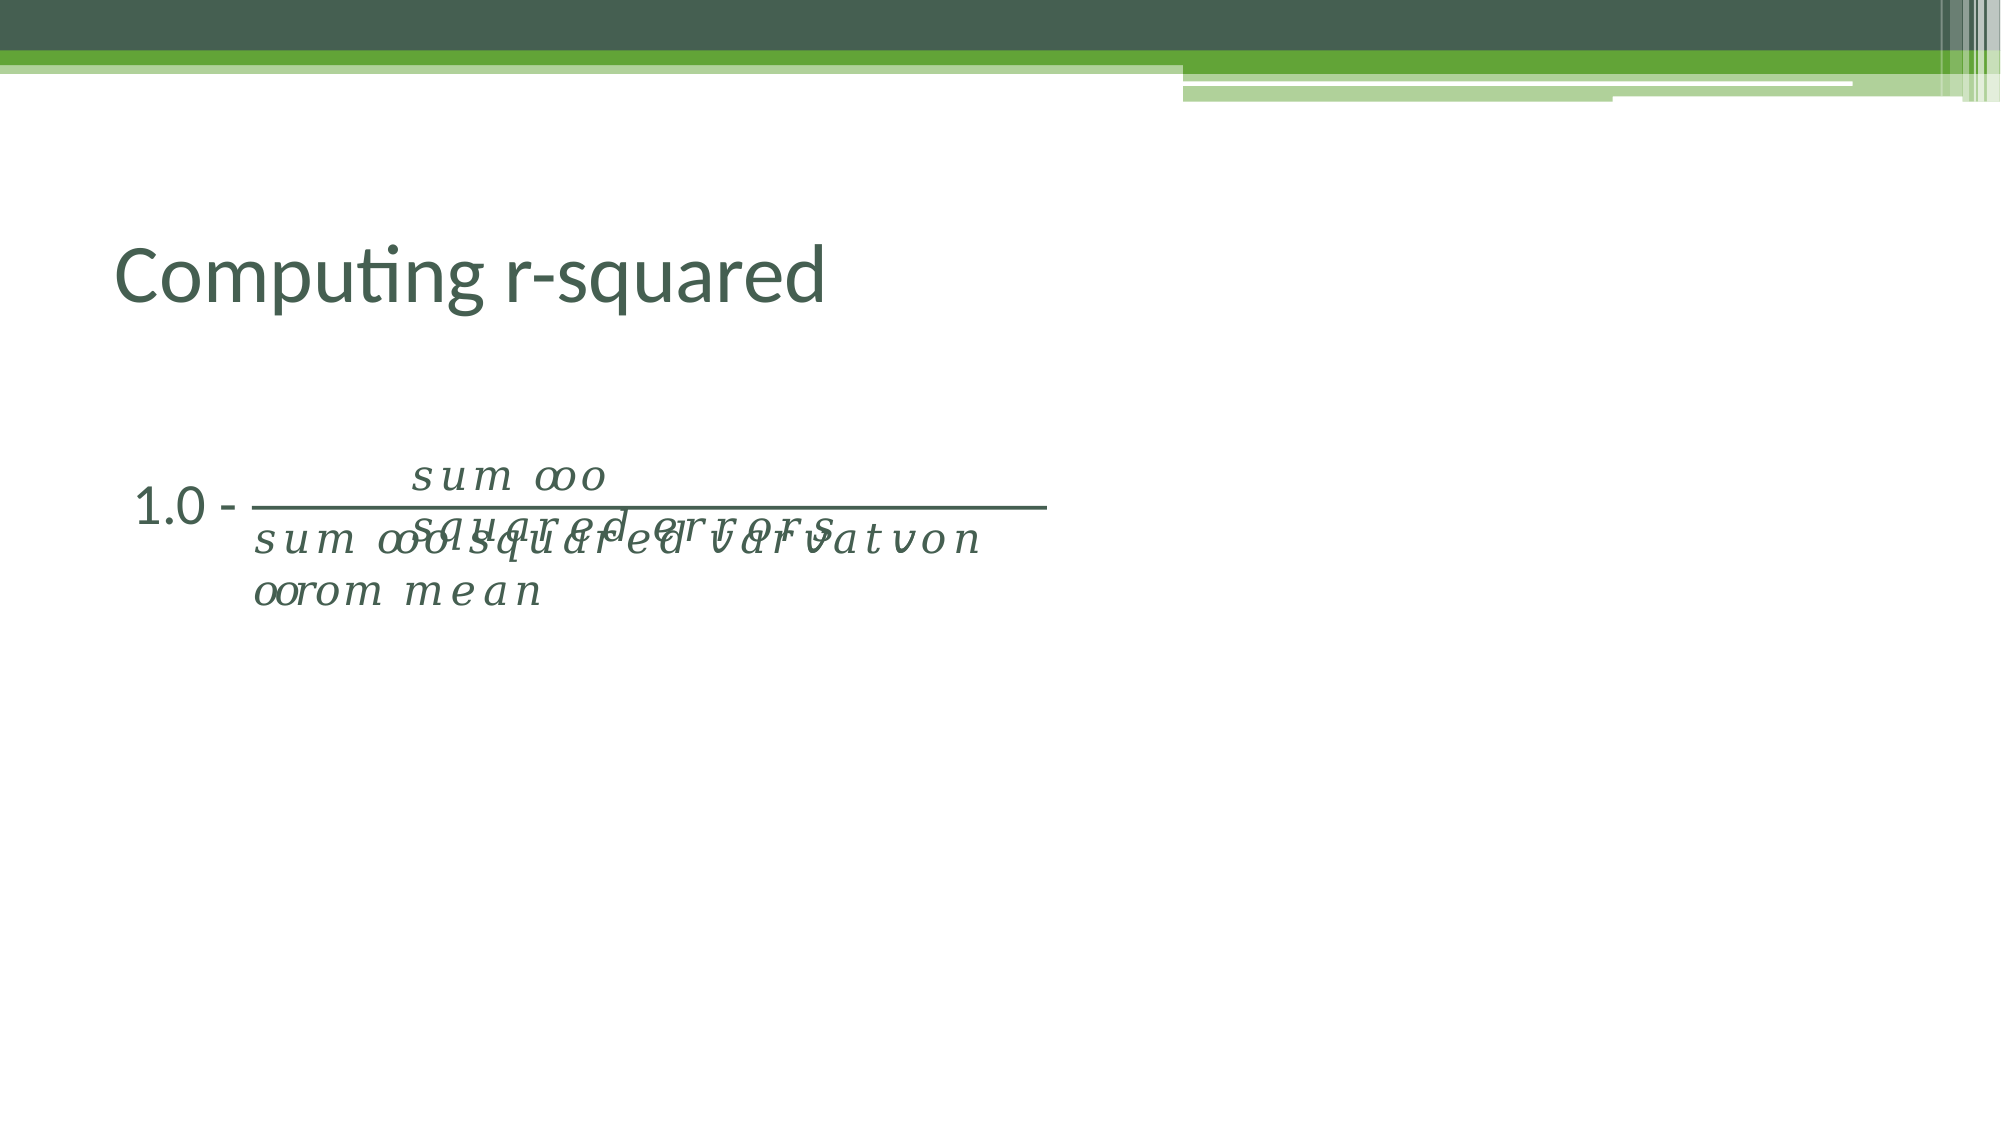

# Computing r-squared
𝑠𝑢𝑚 𝑜𝑜𝑜 𝑠𝑞𝑢𝑎𝑟𝑒𝑑 𝑒𝑟𝑟𝑜𝑟𝑠
1.0 -

𝑠𝑢𝑚 𝑜𝑜𝑜 𝑠𝑞𝑢𝑎𝑟𝑒𝑑 𝑣𝑎𝑟𝑣𝑣𝑎𝑡𝑣𝑣𝑜𝑛 𝑜𝑜𝑟𝑜𝑚 𝑚𝑒𝑎𝑛